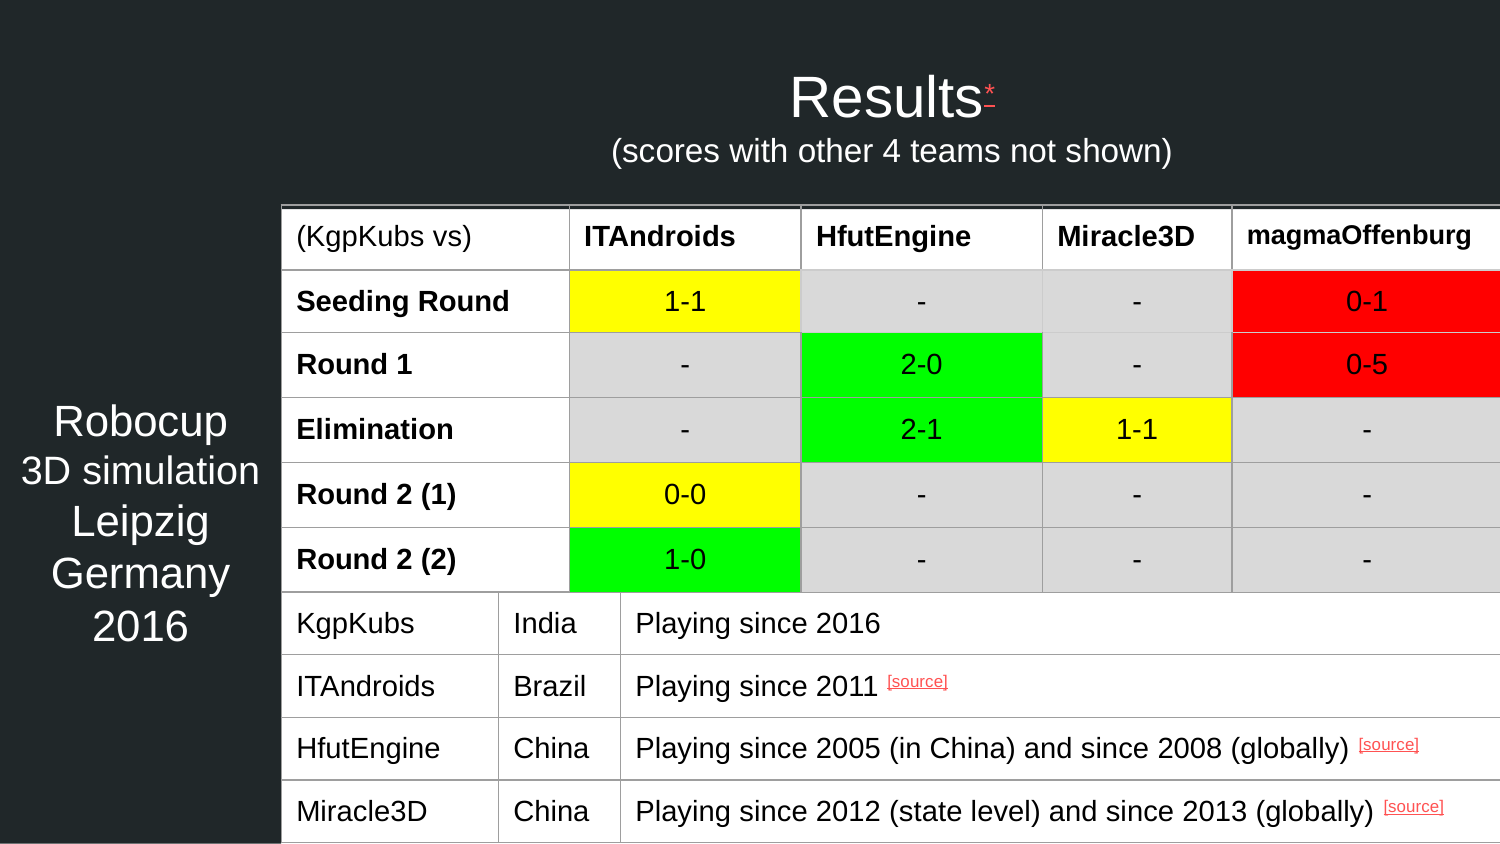

Results*
(scores with other 4 teams not shown)
Robocup
3D simulation
Leipzig Germany
2016
| (KgpKubs vs) | ITAndroids | HfutEngine | Miracle3D | magmaOffenburg |
| --- | --- | --- | --- | --- |
| Seeding Round | 1-1 | - | - | 0-1 |
| Round 1 | - | 2-0 | - | 0-5 |
| Elimination | - | 2-1 | 1-1 | - |
| Round 2 (1) | 0-0 | - | - | - |
| Round 2 (2) | 1-0 | - | - | - |

| KgpKubs | India | Playing since 2016 |
| --- | --- | --- |
| ITAndroids | Brazil | Playing since 2011 [source] |
| HfutEngine | China | Playing since 2005 (in China) and since 2008 (globally) [source] |
| Miracle3D | China | Playing since 2012 (state level) and since 2013 (globally) [source] |